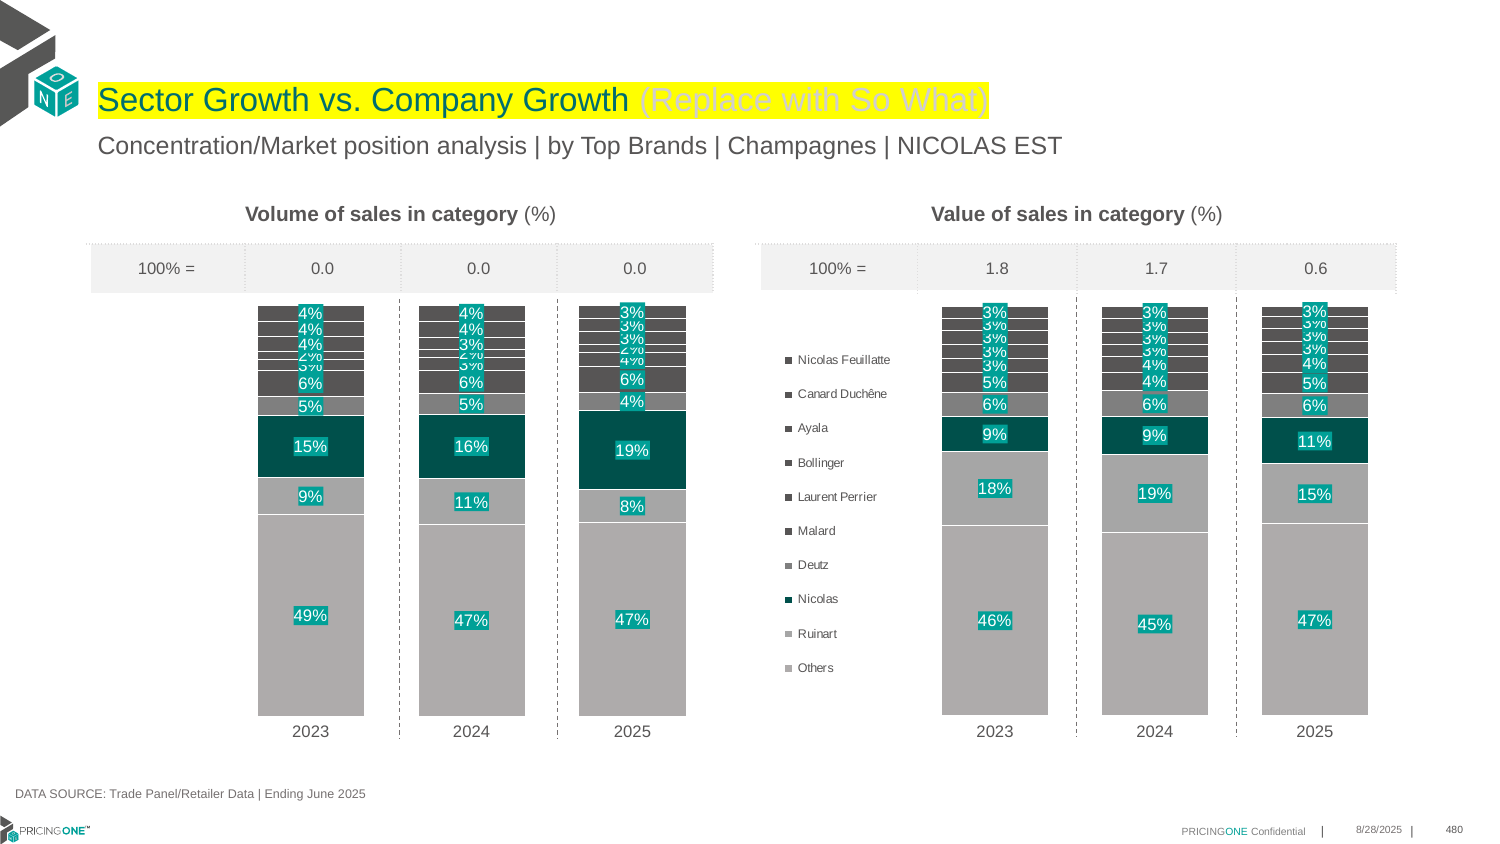

# Sector Growth vs. Company Growth (Replace with So What)
Concentration/Market position analysis | by Top Brands | Champagnes | NICOLAS EST
| Volume of sales in category (%) |  |  |  |
| --- | --- | --- | --- |
| 100% = | 0.0 | 0.0 | 0.0 |
| Value of sales in category (%) |  |  |  |
| --- | --- | --- | --- |
| 100% = | 1.8 | 1.7 | 0.6 |

### Chart

| Category | Others | Ruinart | Nicolas | Deutz | Malard | Laurent Perrier | Bollinger | Ayala | Canard Duchêne | Nicolas Feuillatte |
|---|---|---|---|---|---|---|---|---|---|---|
| 2023 | 0.490105871597511 | 0.0914506473207703 | 0.14960629921259844 | 0.046683771270164265 | 0.06408328172461589 | 0.026128756377362942 | 0.020378070718688253 | 0.03603763012769471 | 0.036273555693178805 | 0.039252115957415436 |
| 2024 | 0.4663655736140708 | 0.11147864253681498 | 0.15737412932158645 | 0.04987118730320282 | 0.05623230813269298 | 0.03183740975159823 | 0.01911516809261792 | 0.02884768296173786 | 0.03988422760090328 | 0.038993670684774655 |
| 2025 | 0.47130603943761606 | 0.0808205853744805 | 0.19152887081085862 | 0.04421257405606154 | 0.06269343001149527 | 0.035370059244849233 | 0.01856928110354585 | 0.03156777787602794 | 0.032275179060924926 | 0.031656203024140066 |

### Chart

| Category | Others | Ruinart | Nicolas | Deutz | Malard | Laurent Perrier | Bollinger | Ayala | Canard Duchêne | Nicolas Feuillatte |
|---|---|---|---|---|---|---|---|---|---|---|
| 2023 | 0.4640591381169514 | 0.18118538965630776 | 0.0854962583088909 | 0.059190104293315934 | 0.048342637949529796 | 0.03482201602439939 | 0.032963887803490084 | 0.03376326306098115 | 0.029865330424278202 | 0.030311974361855377 |
| 2024 | 0.44734671840328455 | 0.1906737626523323 | 0.09250827667224377 | 0.06254316329073369 | 0.044523156882987434 | 0.03902673454131216 | 0.030221423231640027 | 0.028523963784367473 | 0.033802048105561686 | 0.030830752435536887 |
| 2025 | 0.4686098616979567 | 0.14638747120460255 | 0.11176568581423876 | 0.06040092279888739 | 0.050764035074434735 | 0.043134621953661495 | 0.031212612257878875 | 0.03329076073696025 | 0.028185414594828356 | 0.026248613866550898 |
DATA SOURCE: Trade Panel/Retailer Data | Ending June 2025

8/28/2025
480